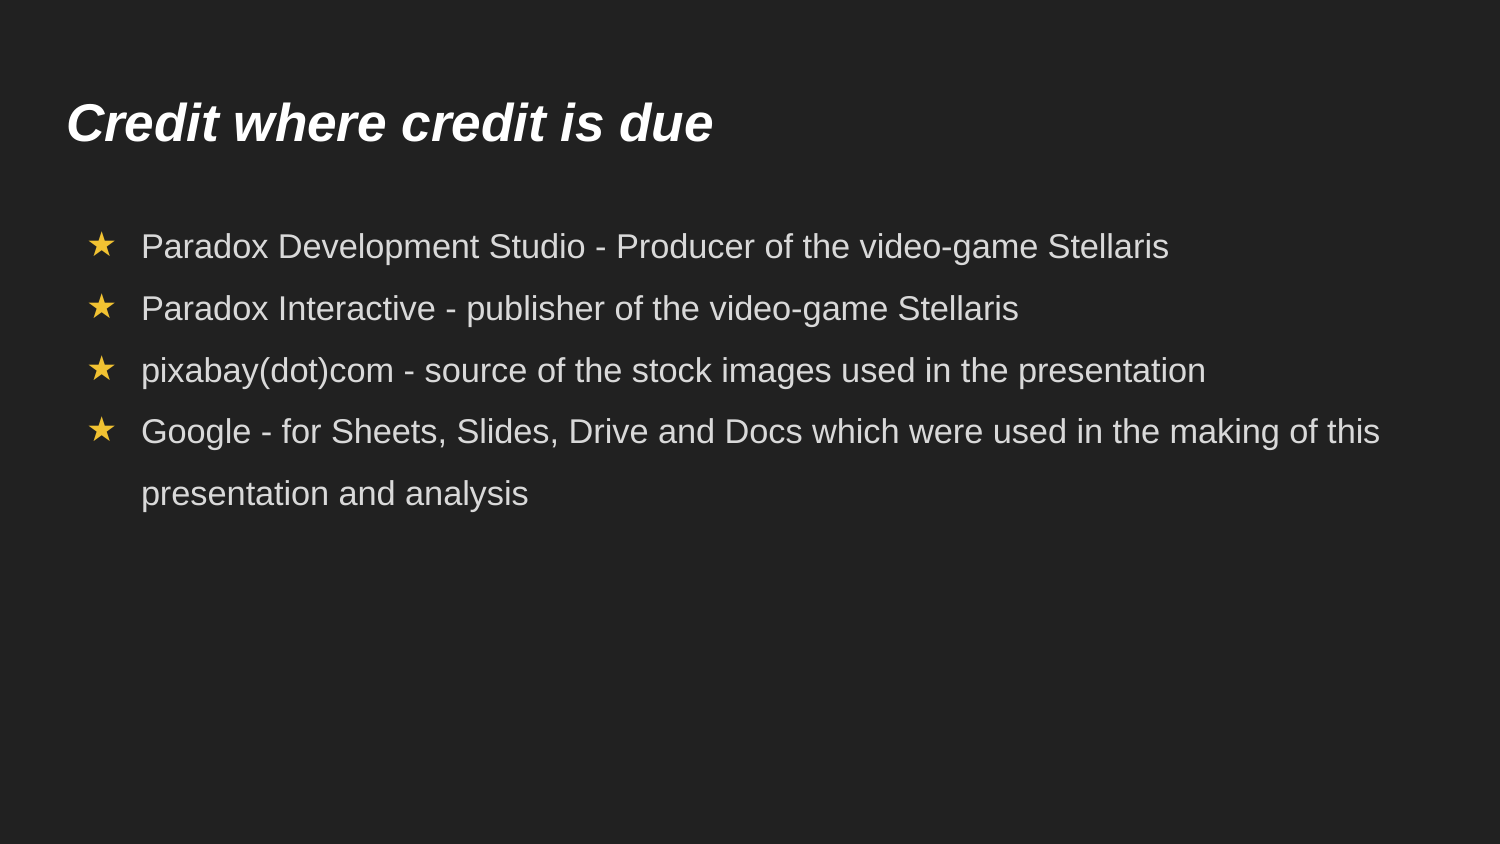

# Credit where credit is due
Paradox Development Studio - Producer of the video-game Stellaris
Paradox Interactive - publisher of the video-game Stellaris
pixabay(dot)com - source of the stock images used in the presentation
Google - for Sheets, Slides, Drive and Docs which were used in the making of this presentation and analysis